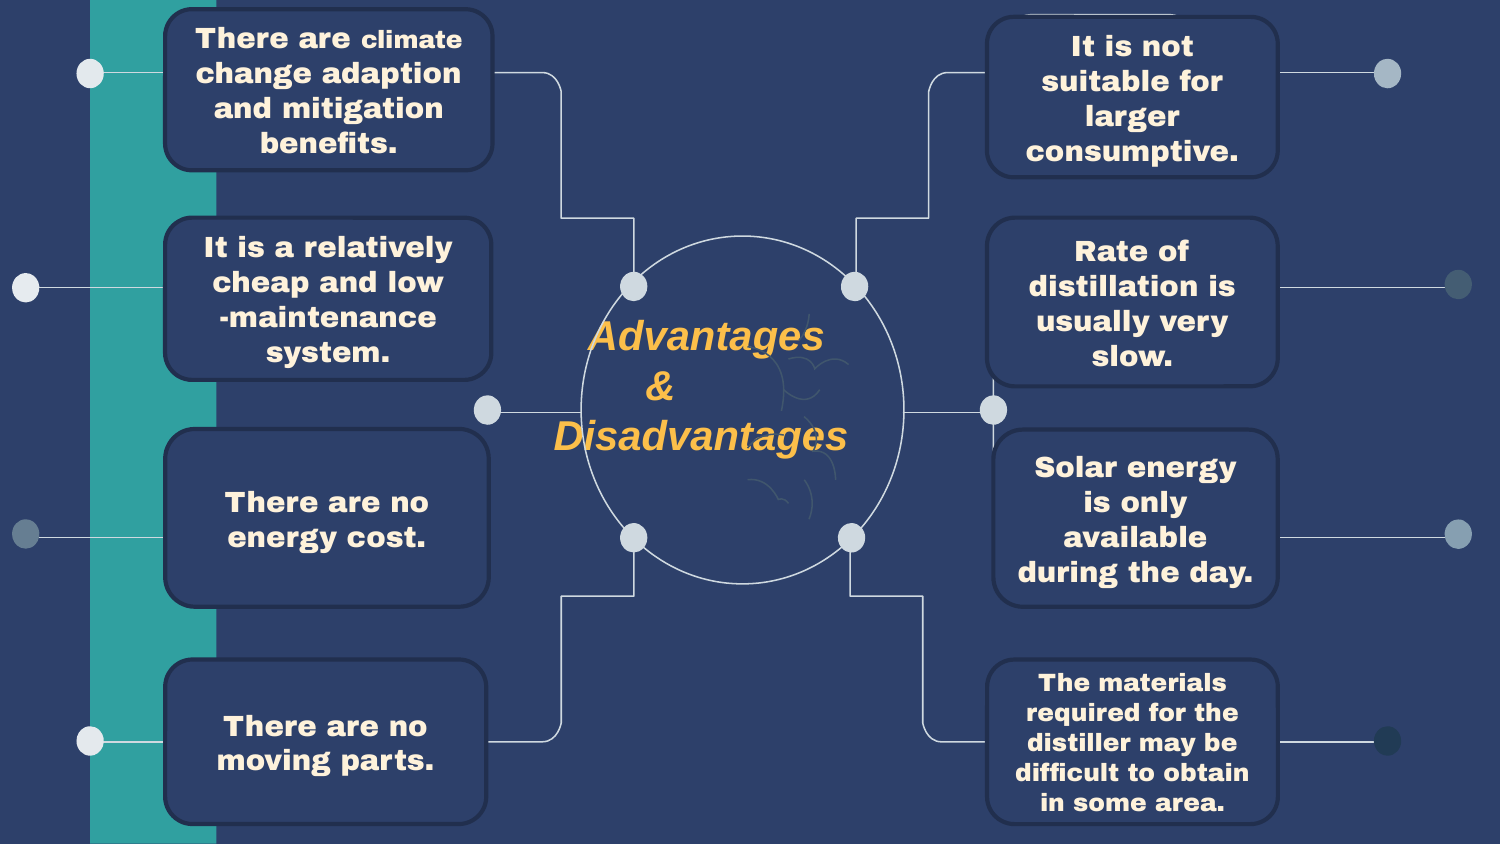

There are climate change adaption and mitigation benefits.

It is not suitable for larger consumptive.
# Advantages & Disadvantages
Rate of distillation is usually very slow.
It is a relatively cheap and low
-maintenance system.
It is a relatively cheap ad low maintenance system.
There are no energy cost.
Solar energy is only available during the day.
There are no moving parts.
The materials required for the distiller may be difficult to obtain in some area.